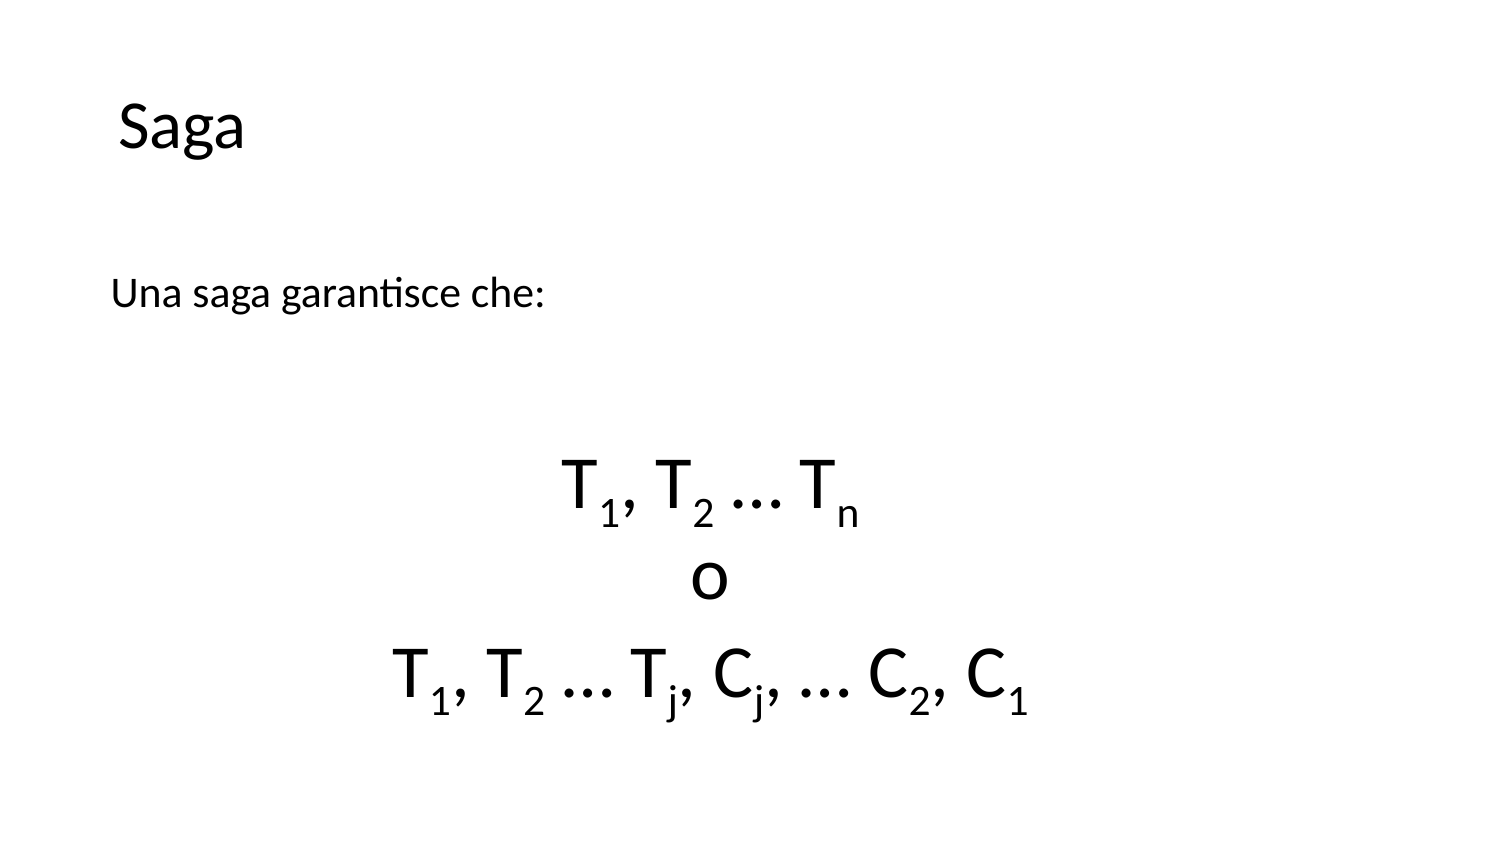

# Saga
Una saga garantisce che:

T1, T2 … Tn
o
T1, T2 … Tj, Cj, … C2, C1